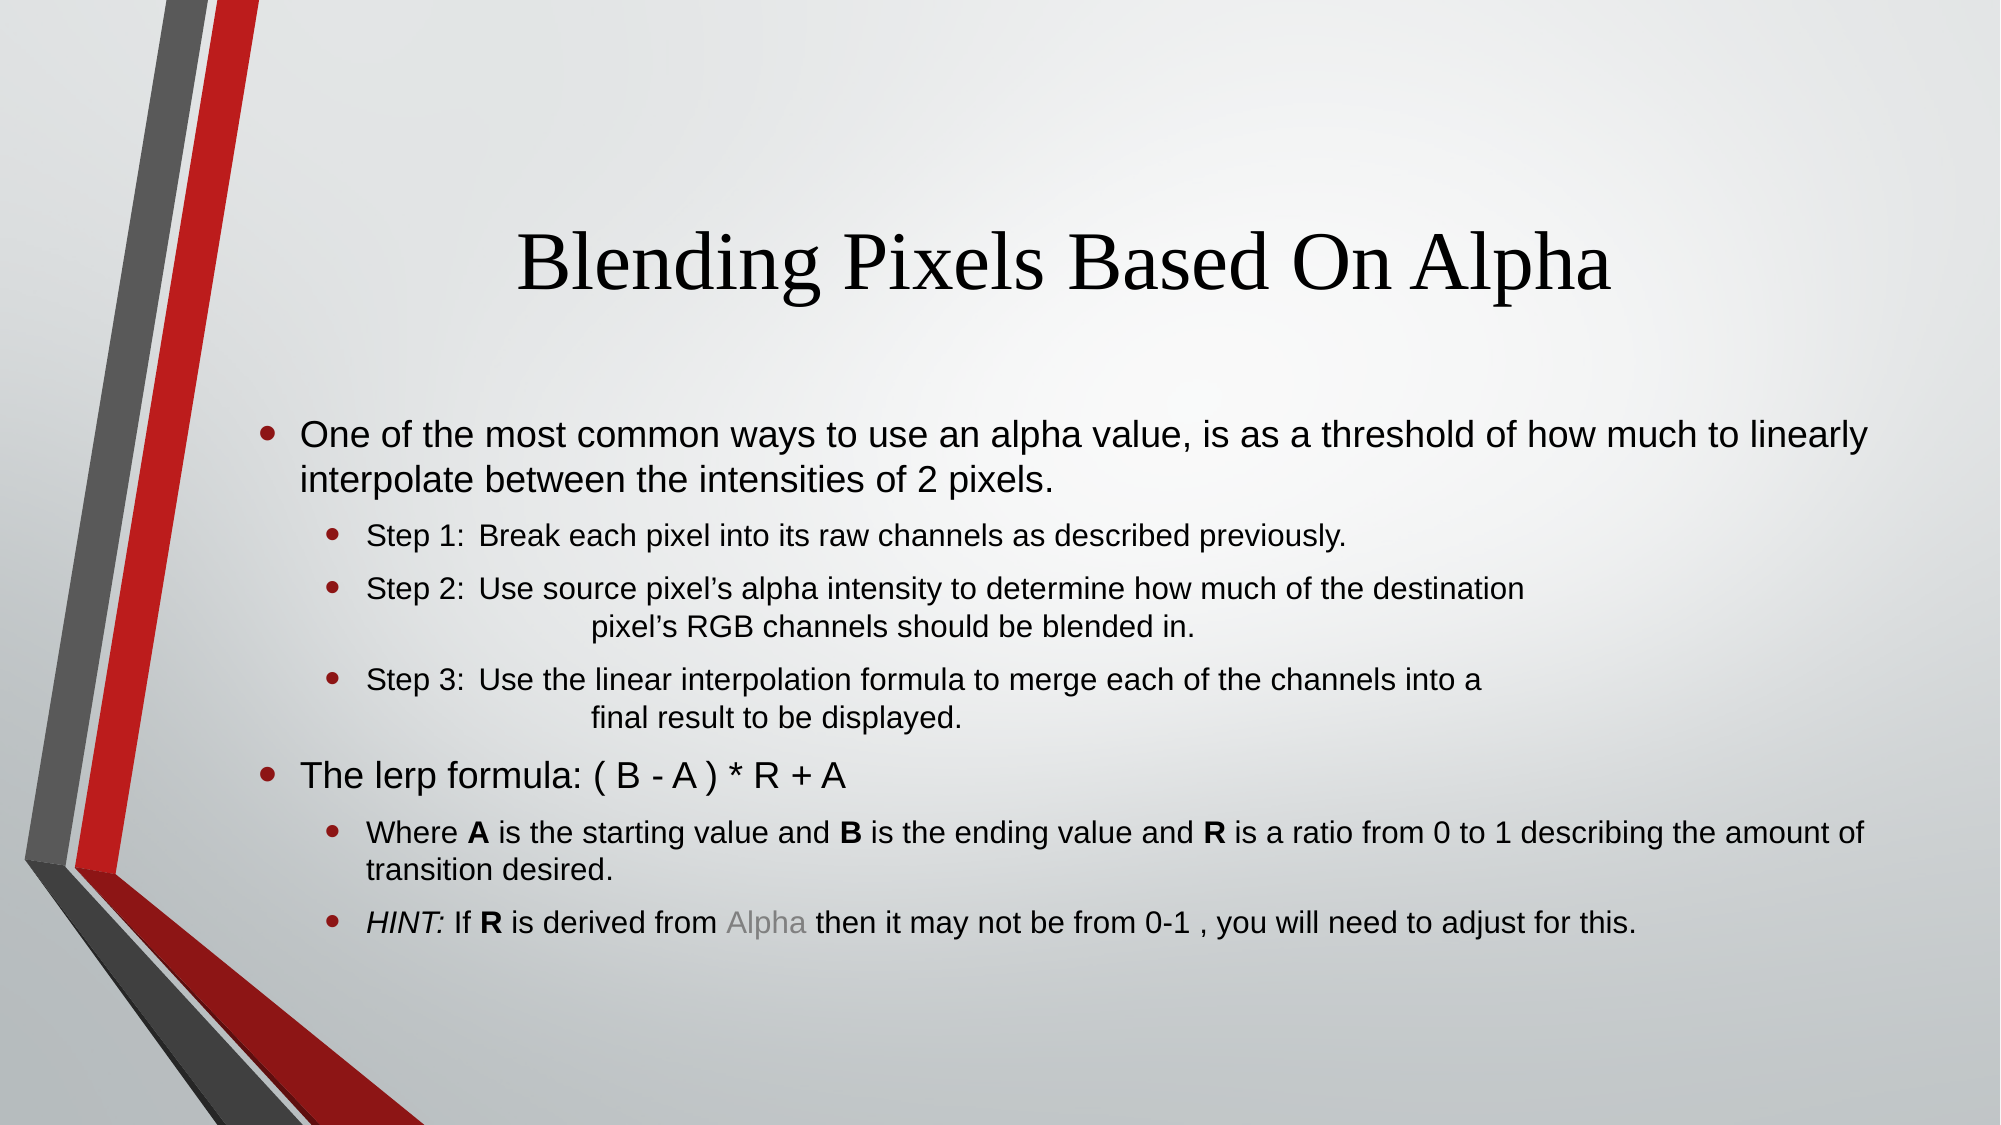

# Blending Pixels Based On Alpha
One of the most common ways to use an alpha value, is as a threshold of how much to linearly interpolate between the intensities of 2 pixels.
Step 1: 	Break each pixel into its raw channels as described previously.
Step 2: 	Use source pixel’s alpha intensity to determine how much of the destination 					pixel’s RGB channels should be blended in.
Step 3:	Use the linear interpolation formula to merge each of the channels into a 					final result to be displayed.
The lerp formula: ( B - A ) * R + A
Where A is the starting value and B is the ending value and R is a ratio from 0 to 1 describing the amount of transition desired.
HINT: If R is derived from Alpha then it may not be from 0-1 , you will need to adjust for this.